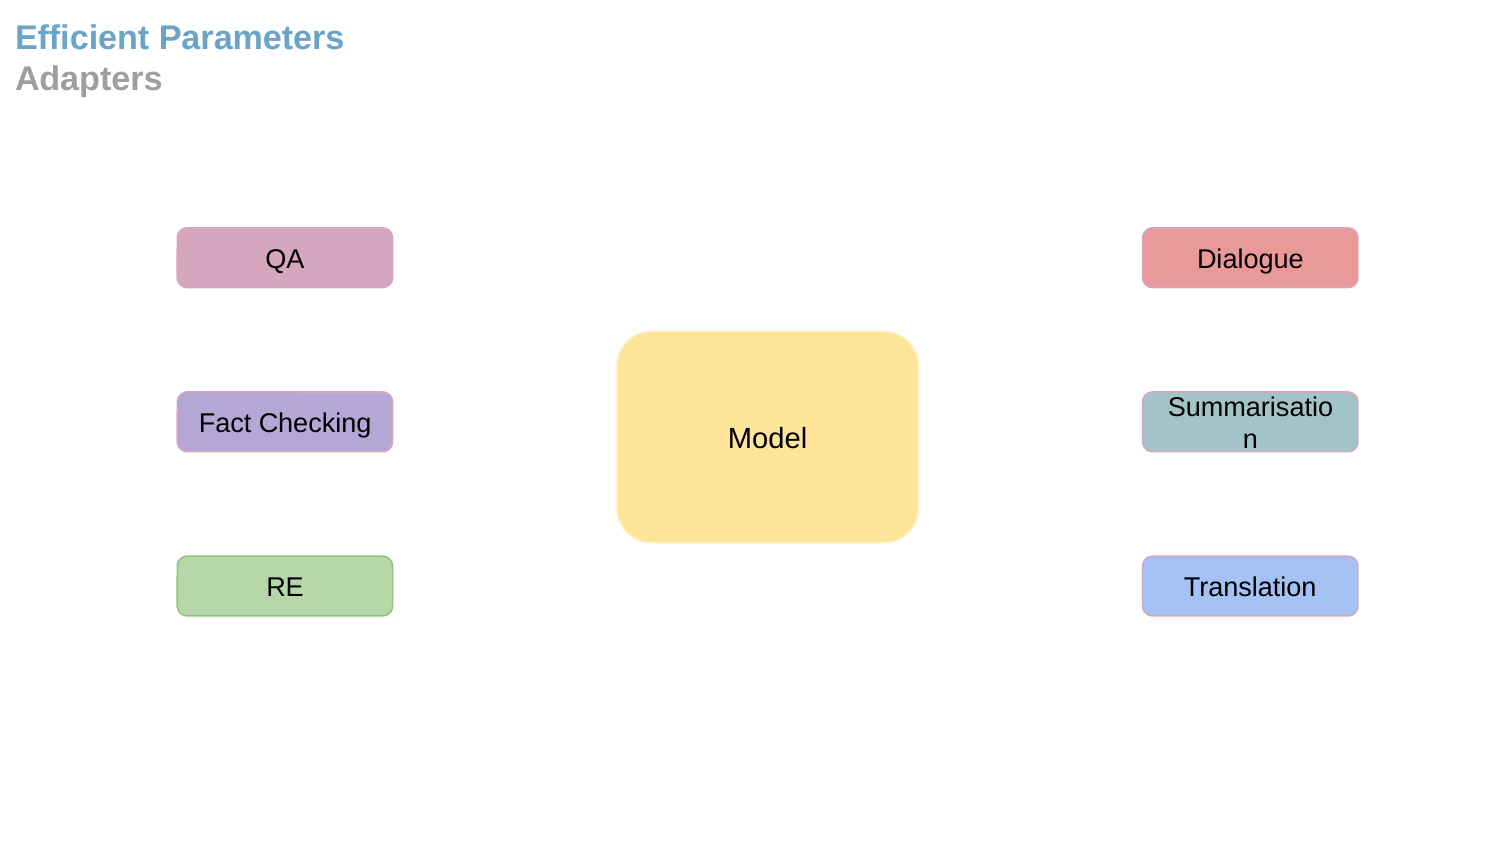

# Efficient Parameters
Adapters
QA
Dialogue
Model
Fact Checking
Summarisation
RE
Translation